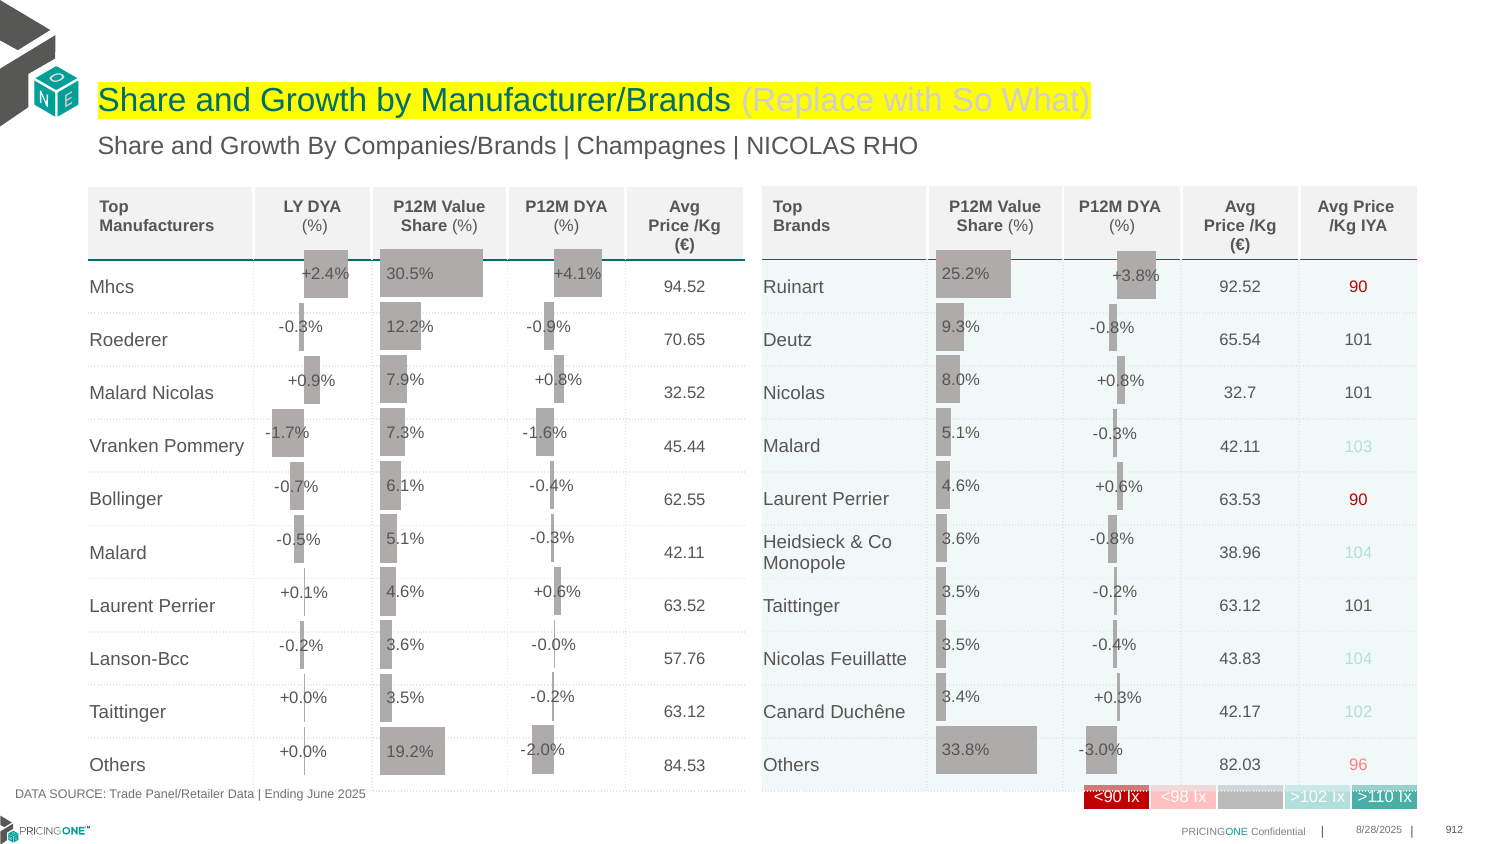

# Share and Growth by Manufacturer/Brands (Replace with So What)

Share and Growth By Companies/Brands | Champagnes | NICOLAS RHO
| Top Brands | P12M Value Share (%) | P12M DYA (%) | Avg Price /Kg (€) | Avg Price /Kg IYA |
| --- | --- | --- | --- | --- |
| Ruinart |  |  | 92.52 | 90 |
| Deutz |  |  | 65.54 | 101 |
| Nicolas |  |  | 32.7 | 101 |
| Malard |  |  | 42.11 | 103 |
| Laurent Perrier |  |  | 63.53 | 90 |
| Heidsieck & Co Monopole |  |  | 38.96 | 104 |
| Taittinger |  |  | 63.12 | 101 |
| Nicolas Feuillatte |  |  | 43.83 | 104 |
| Canard Duchêne |  |  | 42.17 | 102 |
| Others |  |  | 82.03 | 96 |
| Top Manufacturers | LY DYA (%) | P12M Value Share (%) | P12M DYA (%) | Avg Price /Kg (€) |
| --- | --- | --- | --- | --- |
| Mhcs |  |  |  | 94.52 |
| Roederer |  |  |  | 70.65 |
| Malard Nicolas |  |  |  | 32.52 |
| Vranken Pommery |  |  |  | 45.44 |
| Bollinger |  |  |  | 62.55 |
| Malard |  |  |  | 42.11 |
| Laurent Perrier |  |  |  | 63.52 |
| Lanson-Bcc |  |  |  | 57.76 |
| Taittinger |  |  |  | 63.12 |
| Others |  |  |  | 84.53 |

### Chart

| Category | Share DYA P12M |
|---|---|
| None | 0.04080365151473769 |

### Chart

| Category | Value Share P12M |
|---|---|
| None | 0.3045491857881459 |

### Chart

| Category | Share DYA LY |
|---|---|
| None | 0.023555451342117395 |

### Chart

| Category | Value Share |
|---|---|
| None | 0.25168694496137023 |

### Chart

| Category | Share DYA |
|---|---|
| None | 0.03840594518272436 |
DATA SOURCE: Trade Panel/Retailer Data | Ending June 2025
| <90 Ix | <98 Ix |  | >102 Ix | >110 Ix |
| --- | --- | --- | --- | --- |

8/28/2025
912